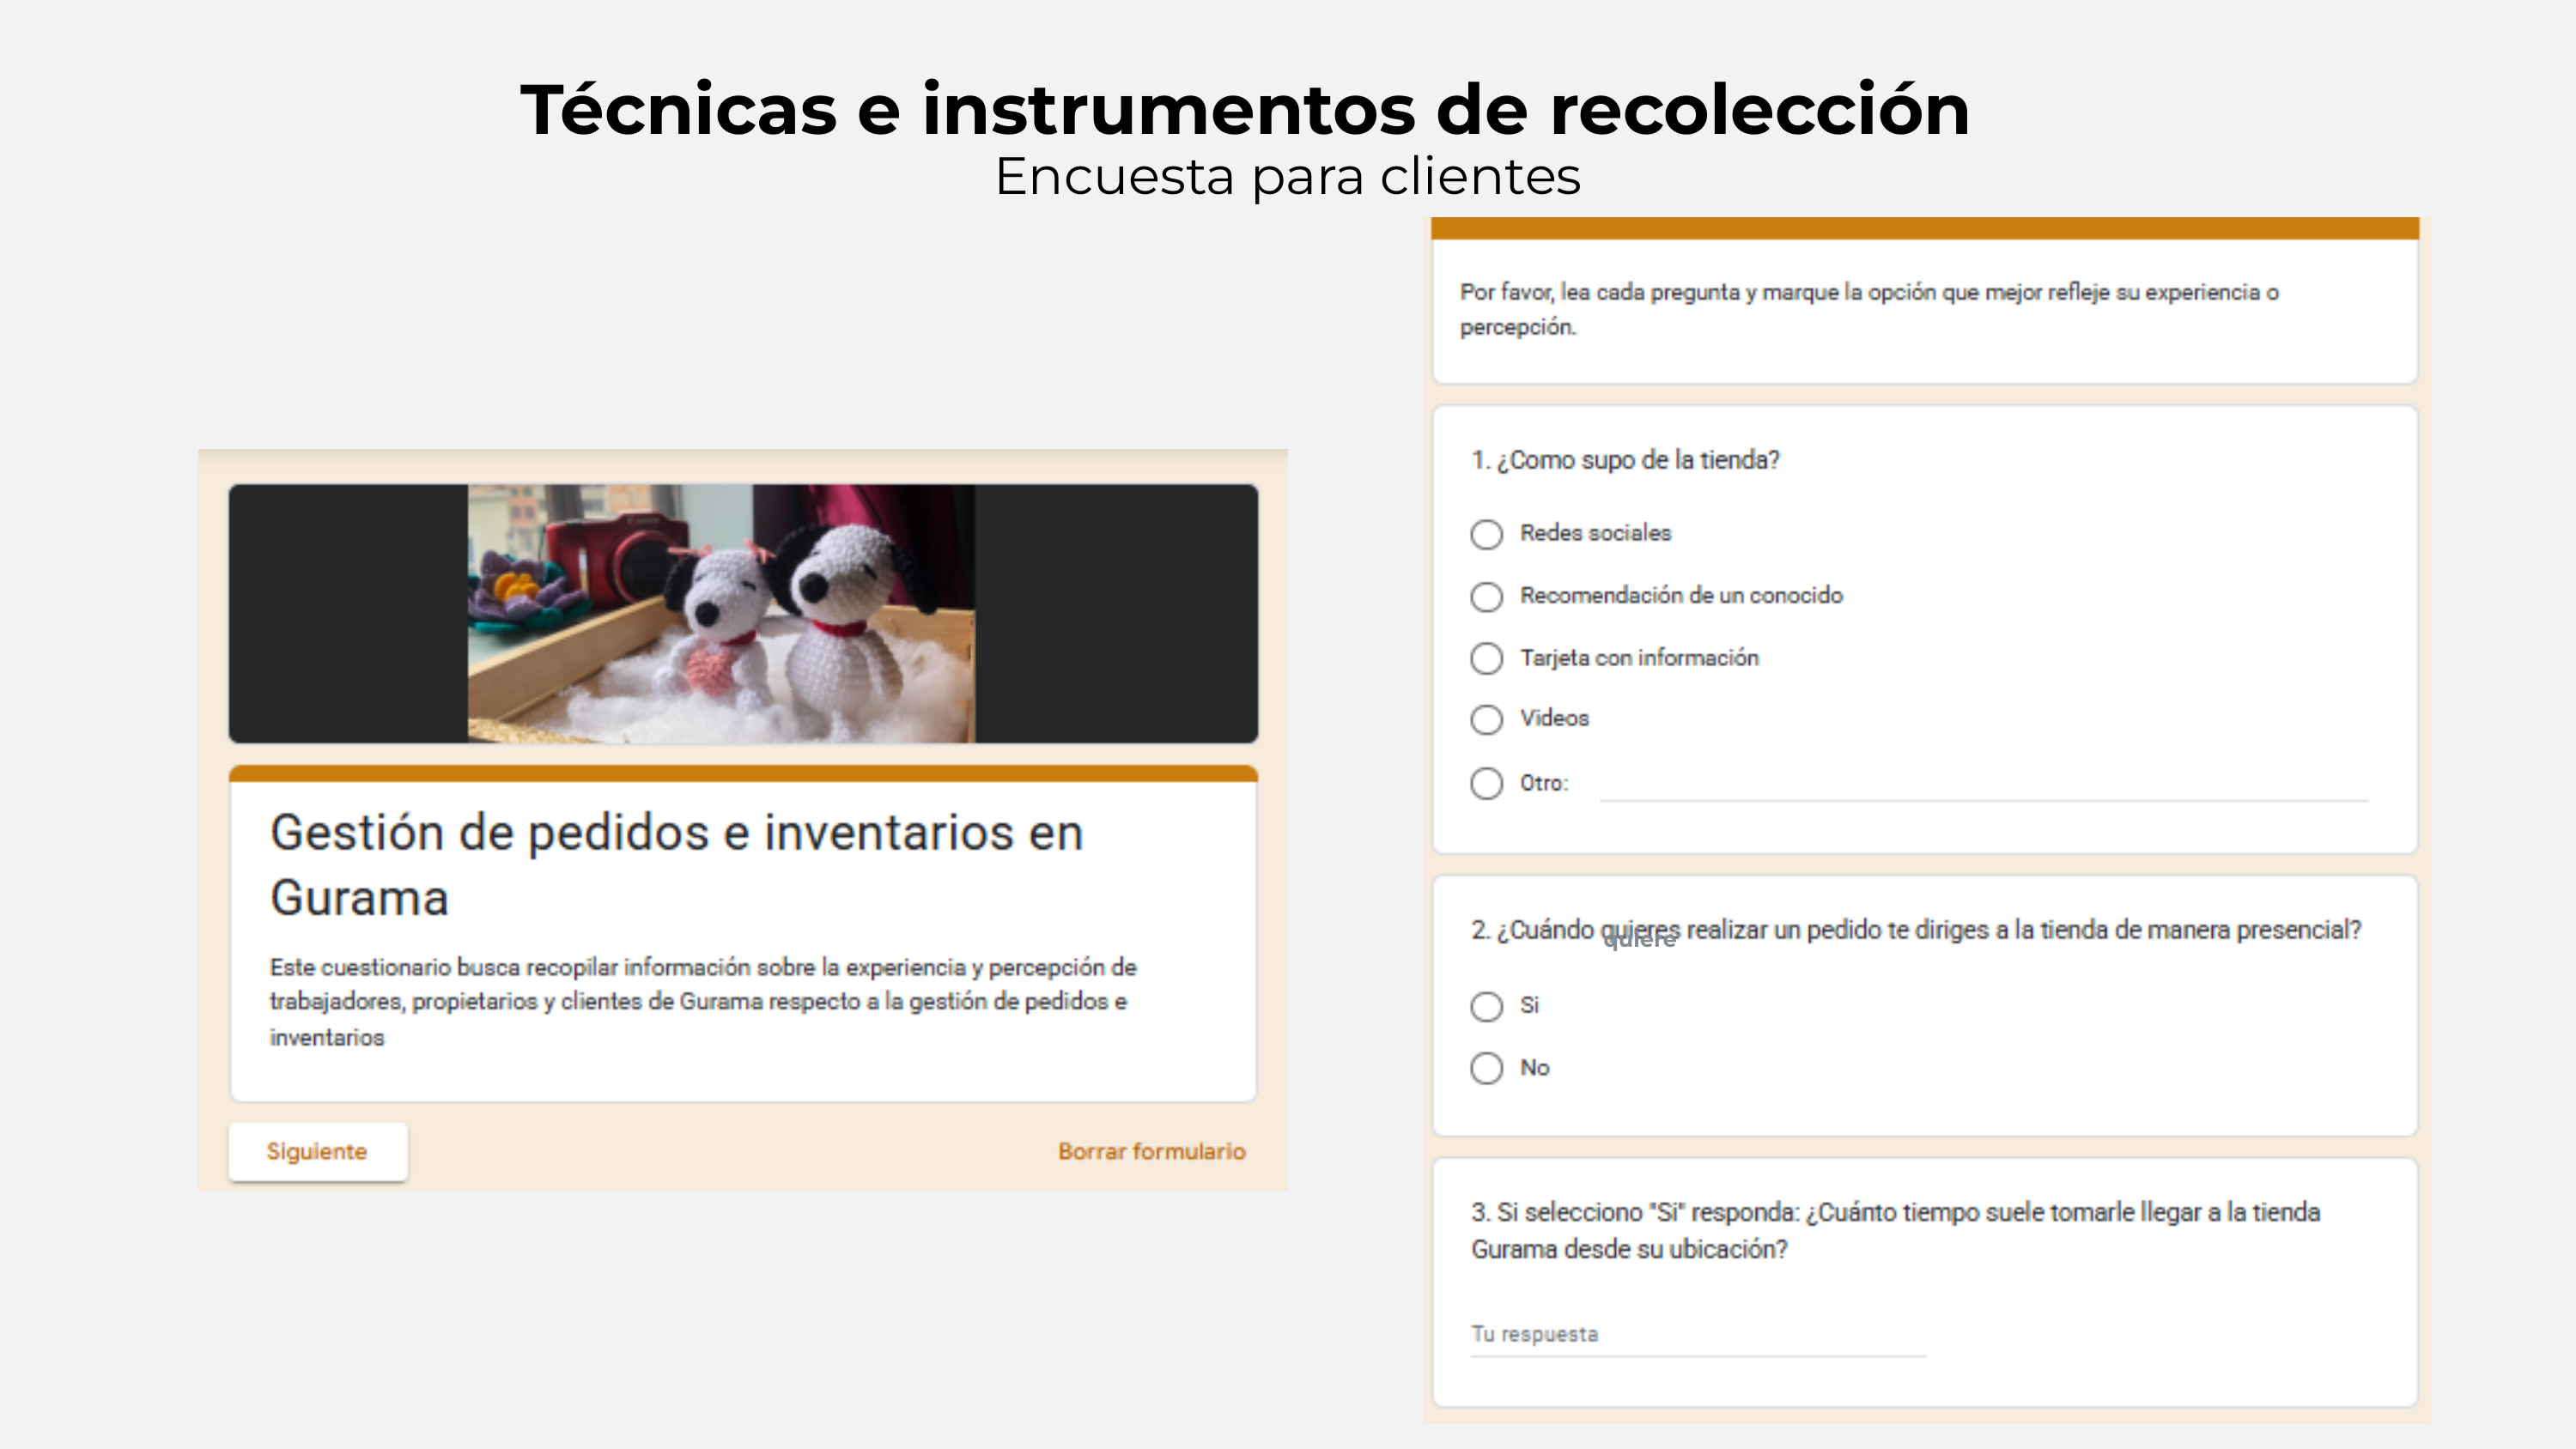

Técnicas e instrumentos de recolección
Encuesta para clientes

quiere